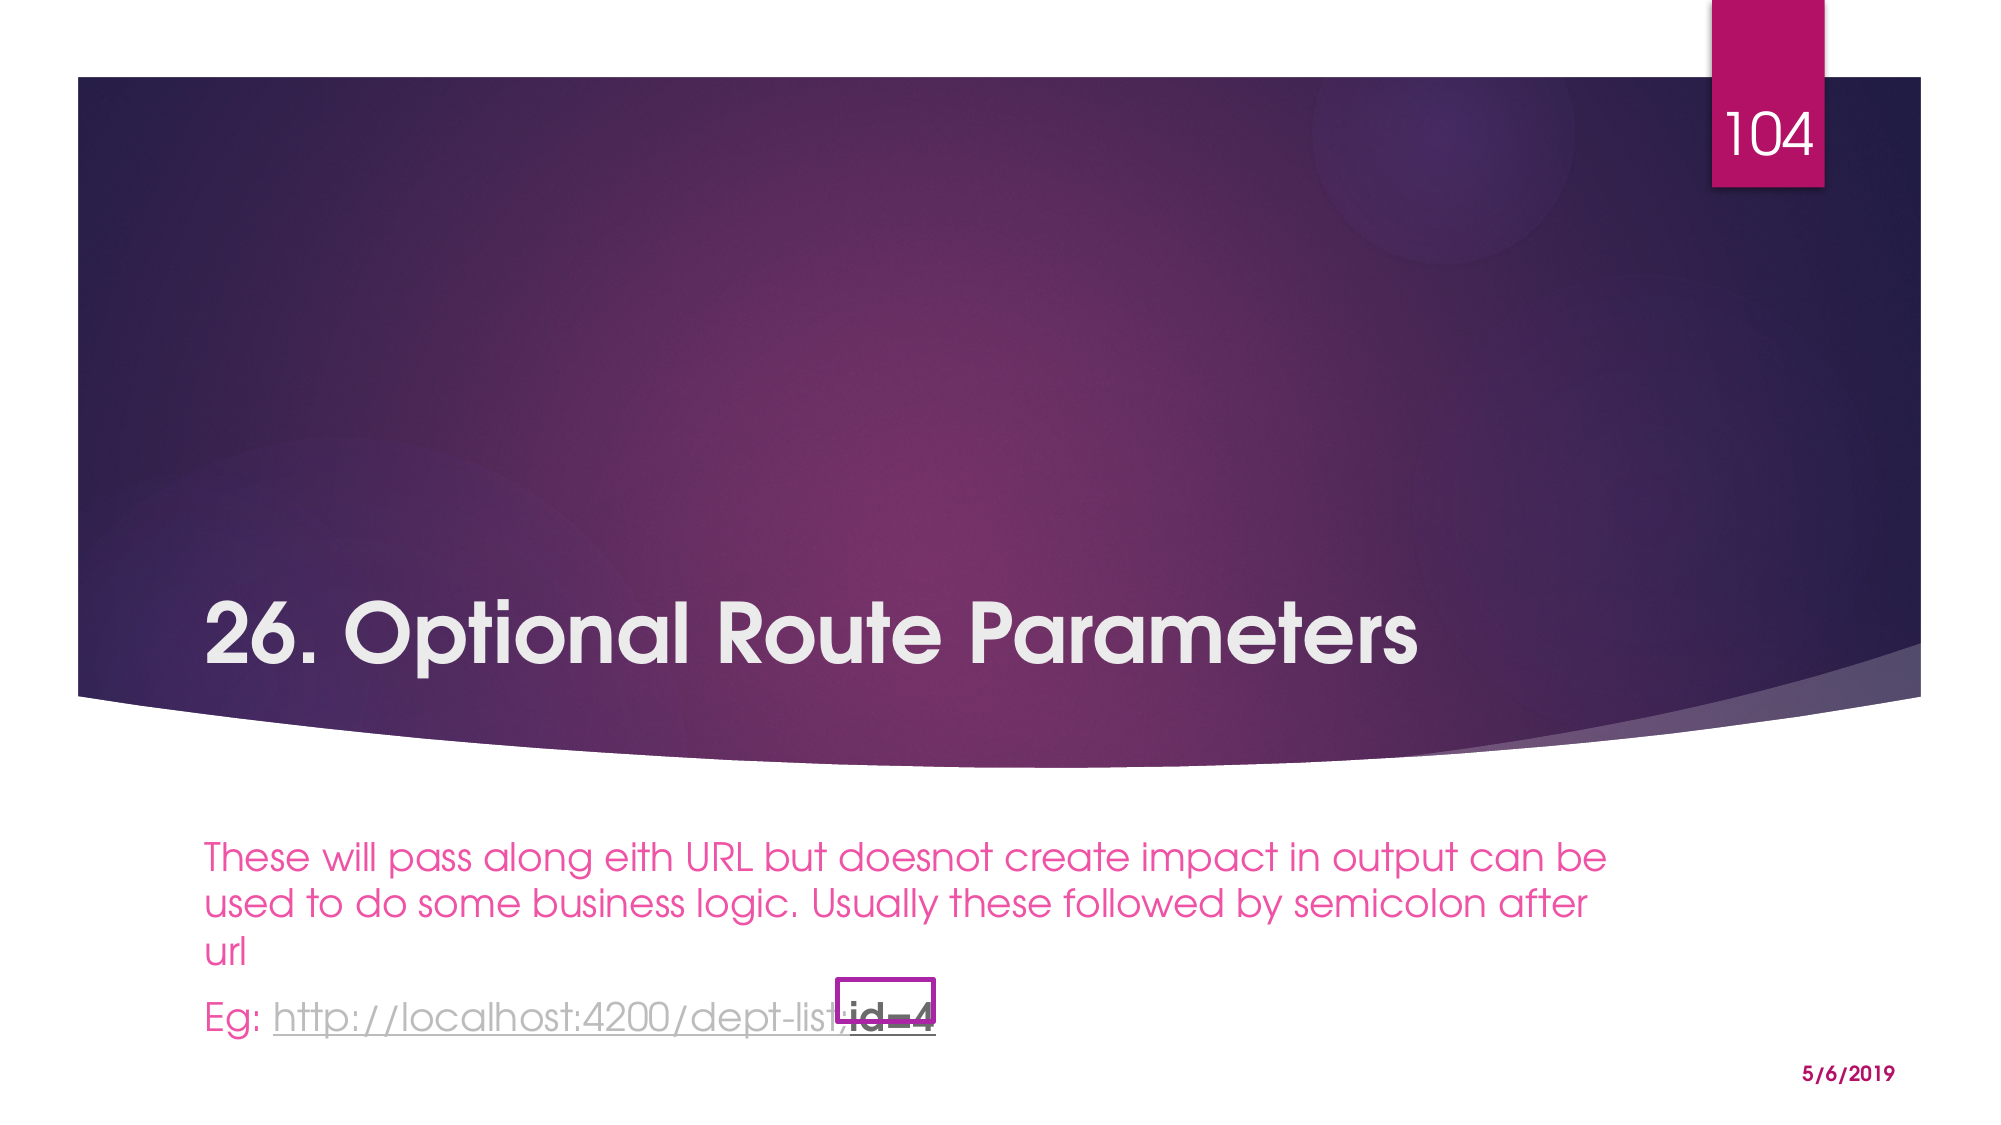

104
# 26. Optional Route Parameters
These will pass along eith URL but doesnot create impact in output can be used to do some business logic. Usually these followed by semicolon after url
Eg: http://localhost:4200/dept-list;id=4

5/6/2019